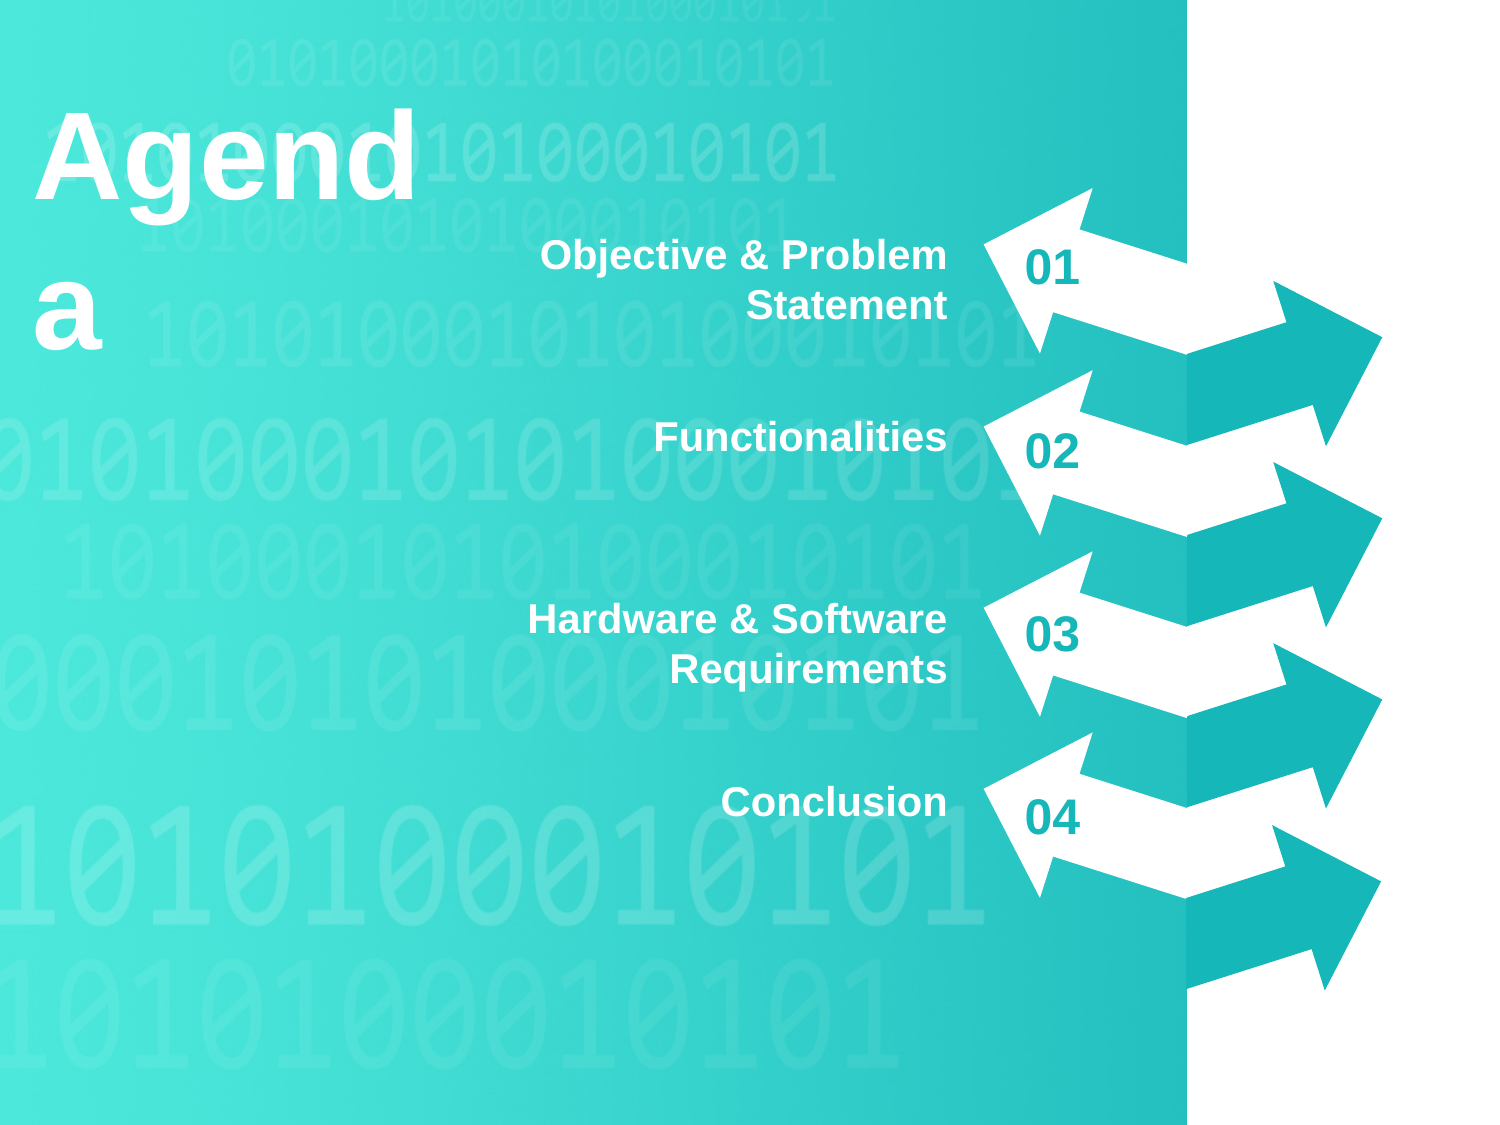

Agenda

Objective & Problem Statement

01

Functionalities

02

Hardware & Software Requirements

03

Conclusion

04